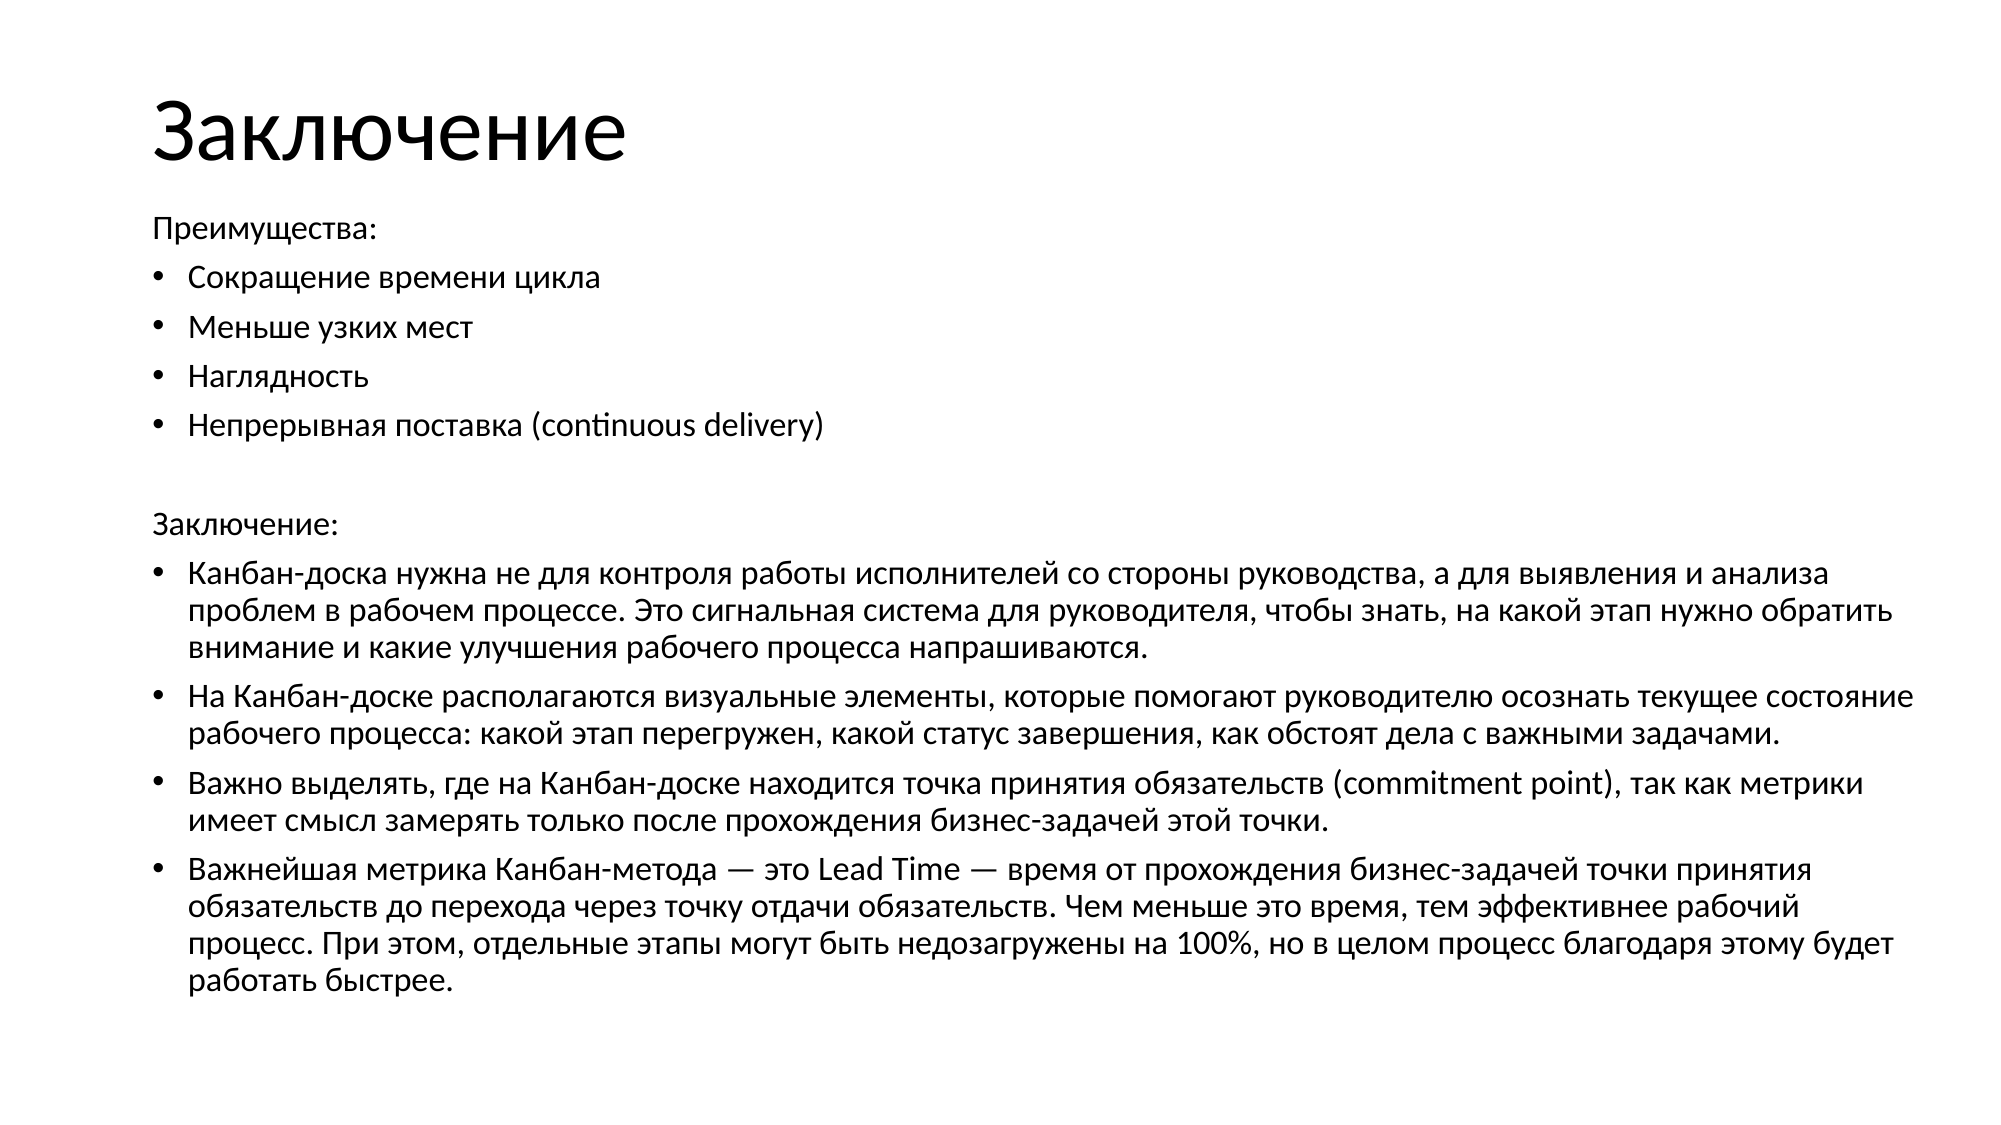

# Заключение
Преимущества:
Сокращение времени цикла
Меньше узких мест
Наглядность
Непрерывная поставка (continuous delivery)

Заключение:
Канбан-доска нужна не для контроля работы исполнителей со стороны руководства, а для выявления и анализа проблем в рабочем процессе. Это сигнальная система для руководителя, чтобы знать, на какой этап нужно обратить внимание и какие улучшения рабочего процесса напрашиваются.
На Канбан-доске располагаются визуальные элементы, которые помогают руководителю осознать текущее состояние рабочего процесса: какой этап перегружен, какой статус завершения, как обстоят дела с важными задачами.
Важно выделять, где на Канбан-доске находится точка принятия обязательств (commitment point), так как метрики имеет смысл замерять только после прохождения бизнес-задачей этой точки.
Важнейшая метрика Канбан-метода — это Lead Time — время от прохождения бизнес-задачей точки принятия обязательств до перехода через точку отдачи обязательств. Чем меньше это время, тем эффективнее рабочий процесс. При этом, отдельные этапы могут быть недозагружены на 100%, но в целом процесс благодаря этому будет работать быстрее.